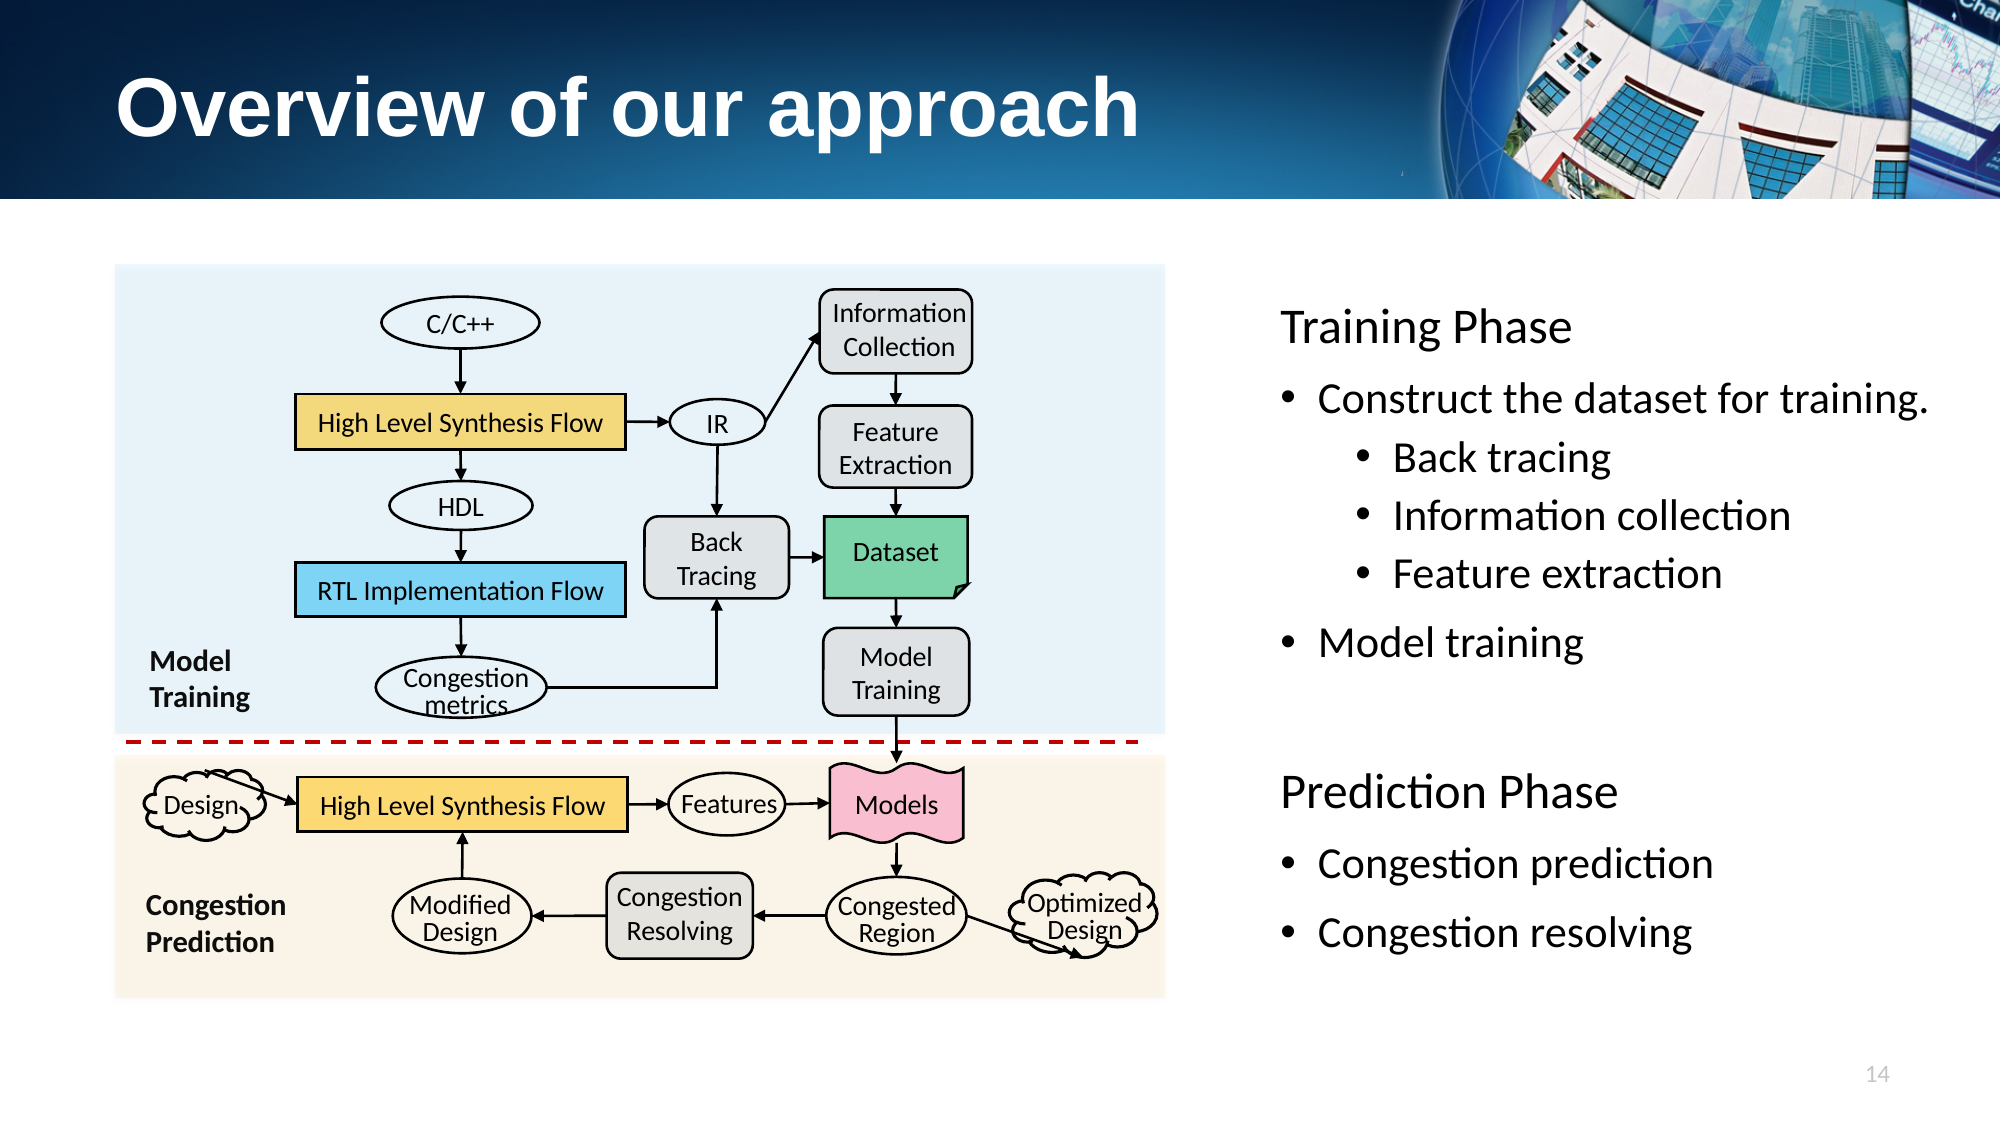

Overview of our approach

Information Collection

C/C++
High Level Synthesis Flow
IR
Feature
Extraction
HDL
Back Tracing
Dataset
RTL Implementation Flow
Model Training
Model Training

Congestion
metrics
Models

High Level Synthesis Flow
Features
Design
Congestion Resolving

Congestion
Prediction

Modified Design
Congested
Region

Training Phase
Construct the dataset for training.
Back tracing
Information collection
Feature extraction
Model training

Prediction Phase
Congestion prediction
Congestion resolving

Optimized Design
14